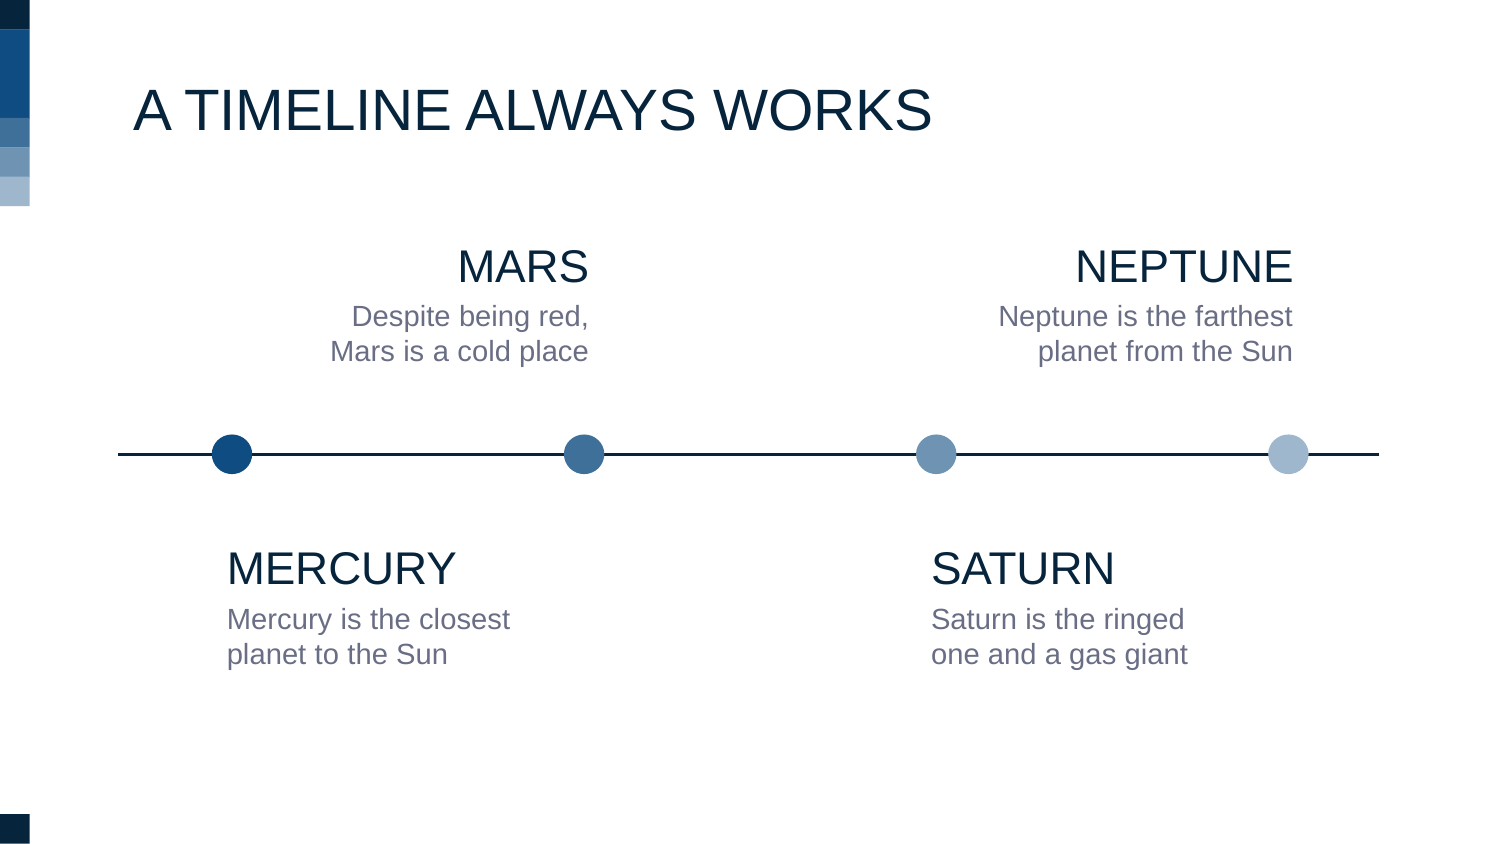

# A TIMELINE ALWAYS WORKS
NEPTUNE
MARS
Despite being red, Mars is a cold place
Neptune is the farthest planet from the Sun

MERCURY
SATURN
Mercury is the closest planet to the Sun
Saturn is the ringed one and a gas giant